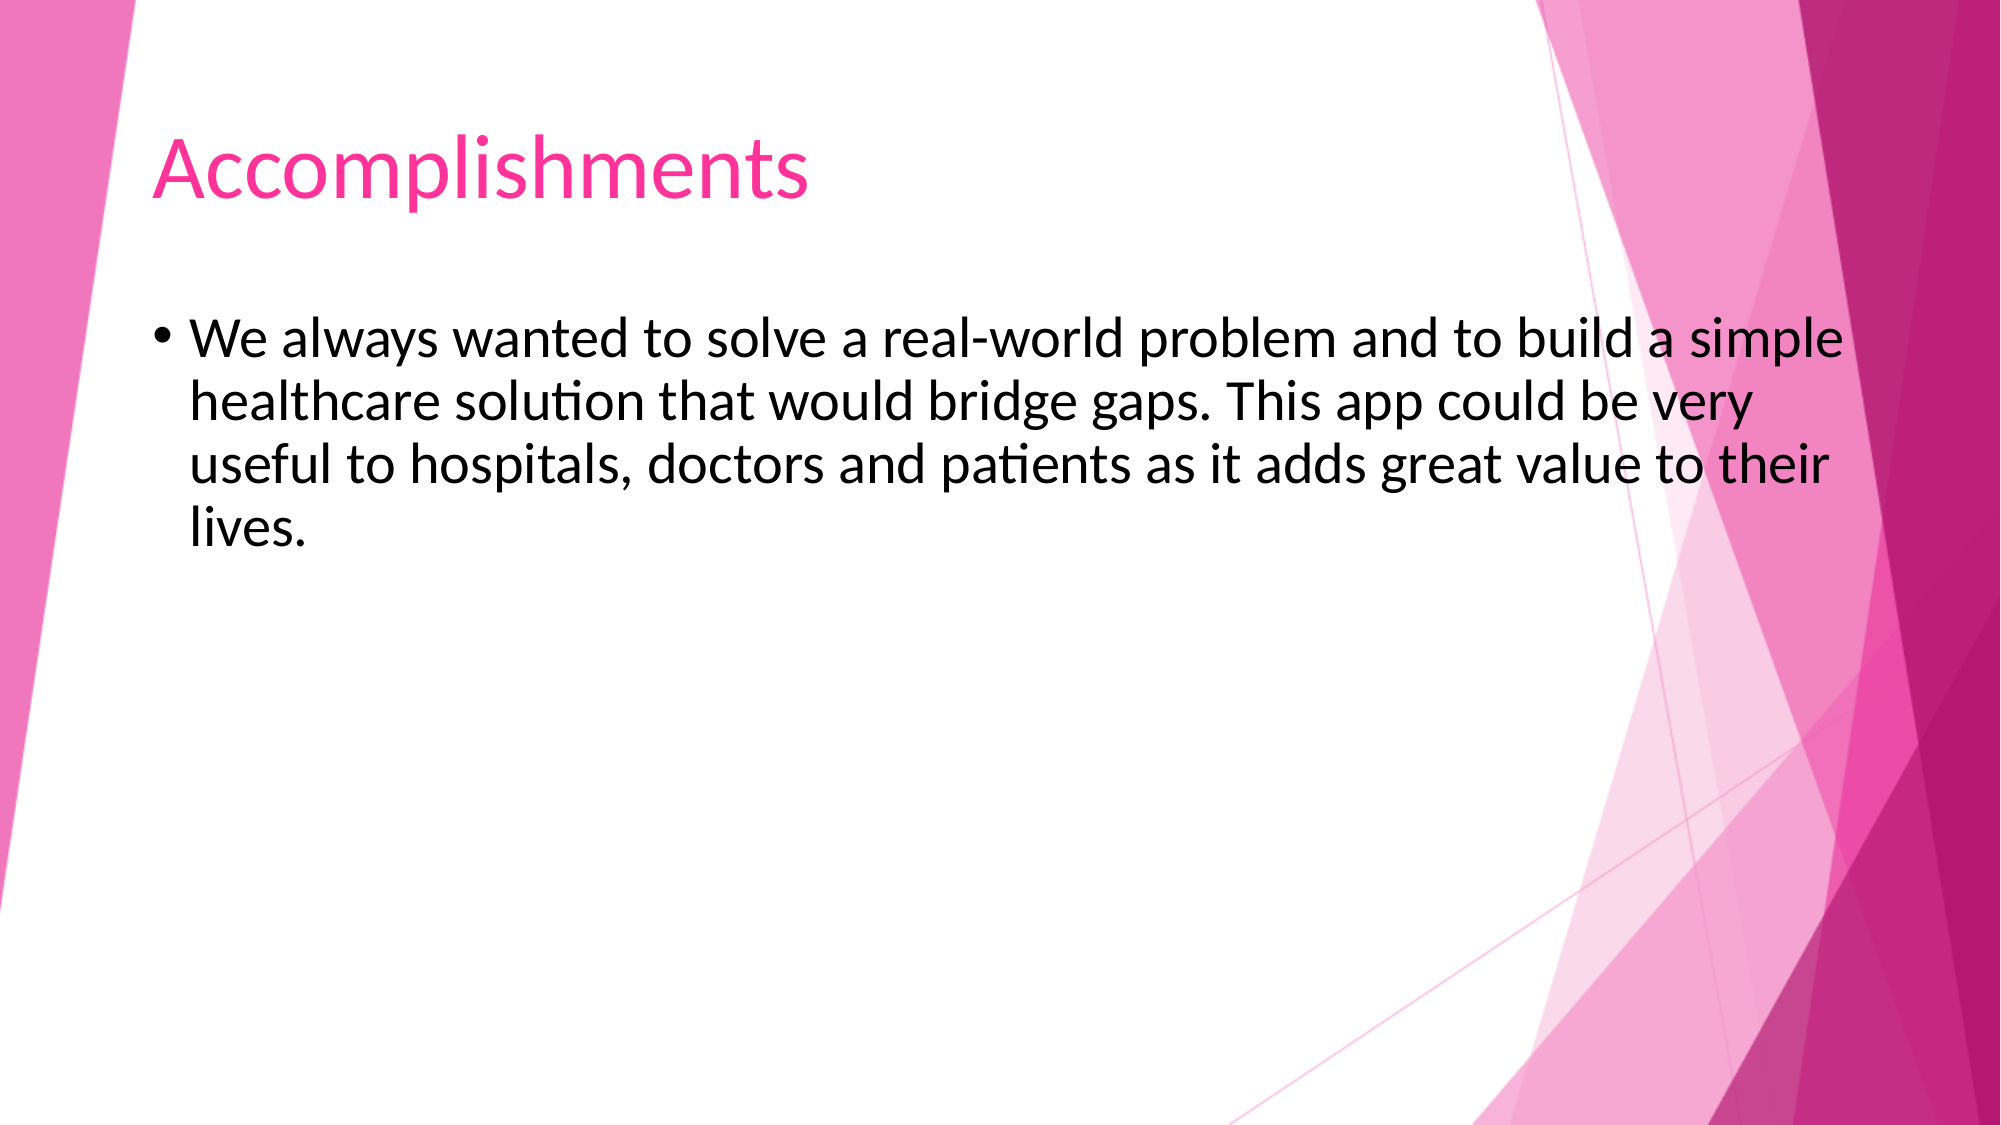

# Accomplishments
We always wanted to solve a real-world problem and to build a simple healthcare solution that would bridge gaps. This app could be very useful to hospitals, doctors and patients as it adds great value to their lives.